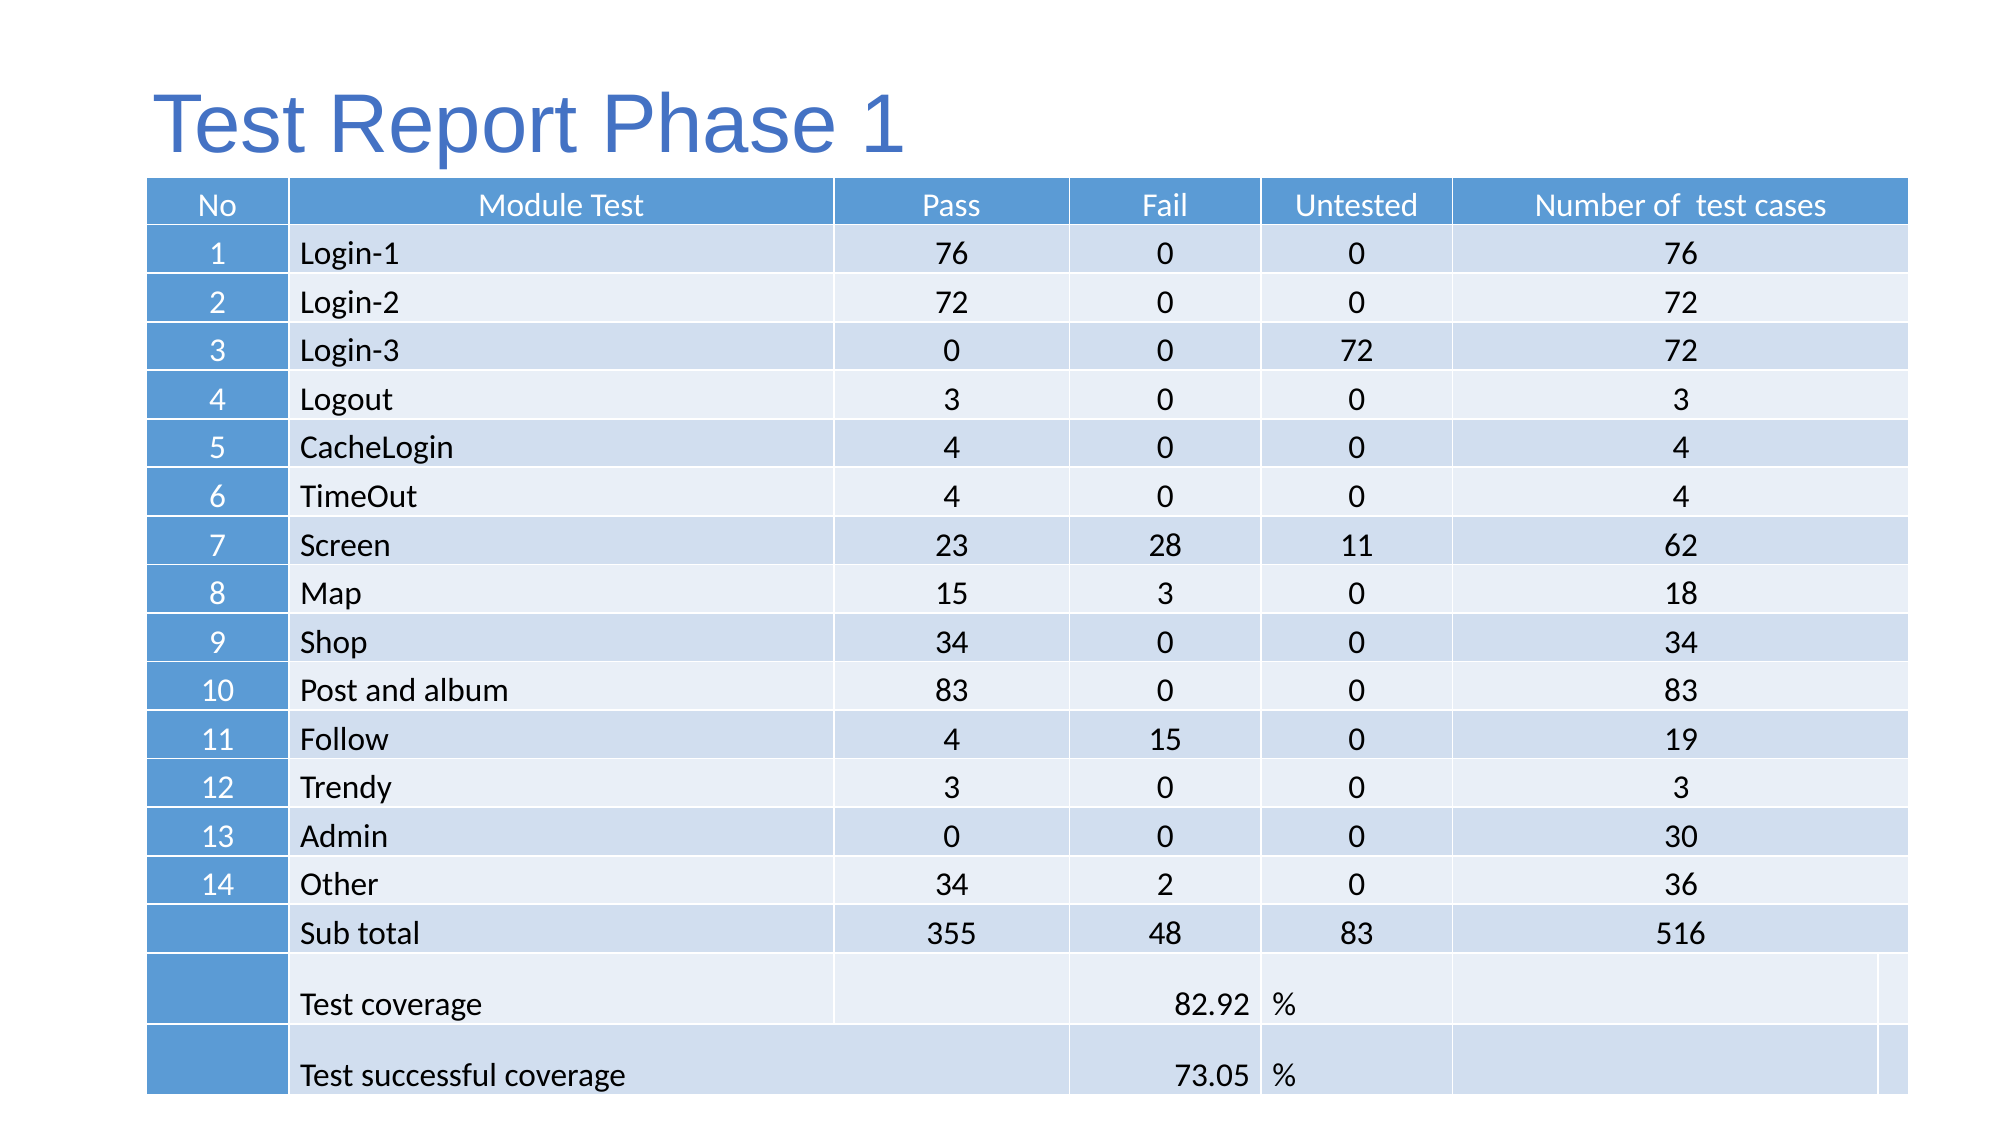

# Test Report Phase 1
| No | Module Test | Pass | Fail | Untested | Number of test cases |  |
| --- | --- | --- | --- | --- | --- | --- |
| 1 | Login-1 | 76 | 0 | 0 | 76 |  |
| 2 | Login-2 | 72 | 0 | 0 | 72 |  |
| 3 | Login-3 | 0 | 0 | 72 | 72 |  |
| 4 | Logout | 3 | 0 | 0 | 3 |  |
| 5 | CacheLogin | 4 | 0 | 0 | 4 |  |
| 6 | TimeOut | 4 | 0 | 0 | 4 |  |
| 7 | Screen | 23 | 28 | 11 | 62 |  |
| 8 | Map | 15 | 3 | 0 | 18 |  |
| 9 | Shop | 34 | 0 | 0 | 34 |  |
| 10 | Post and album | 83 | 0 | 0 | 83 |  |
| 11 | Follow | 4 | 15 | 0 | 19 |  |
| 12 | Trendy | 3 | 0 | 0 | 3 |  |
| 13 | Admin | 0 | 0 | 0 | 30 |  |
| 14 | Other | 34 | 2 | 0 | 36 |  |
|  | Sub total | 355 | 48 | 83 | 516 |  |
|  | Test coverage |  | 82.92 | % |  |  |
|  | Test successful coverage |  | 73.05 | % |  |  |
59
Use Case